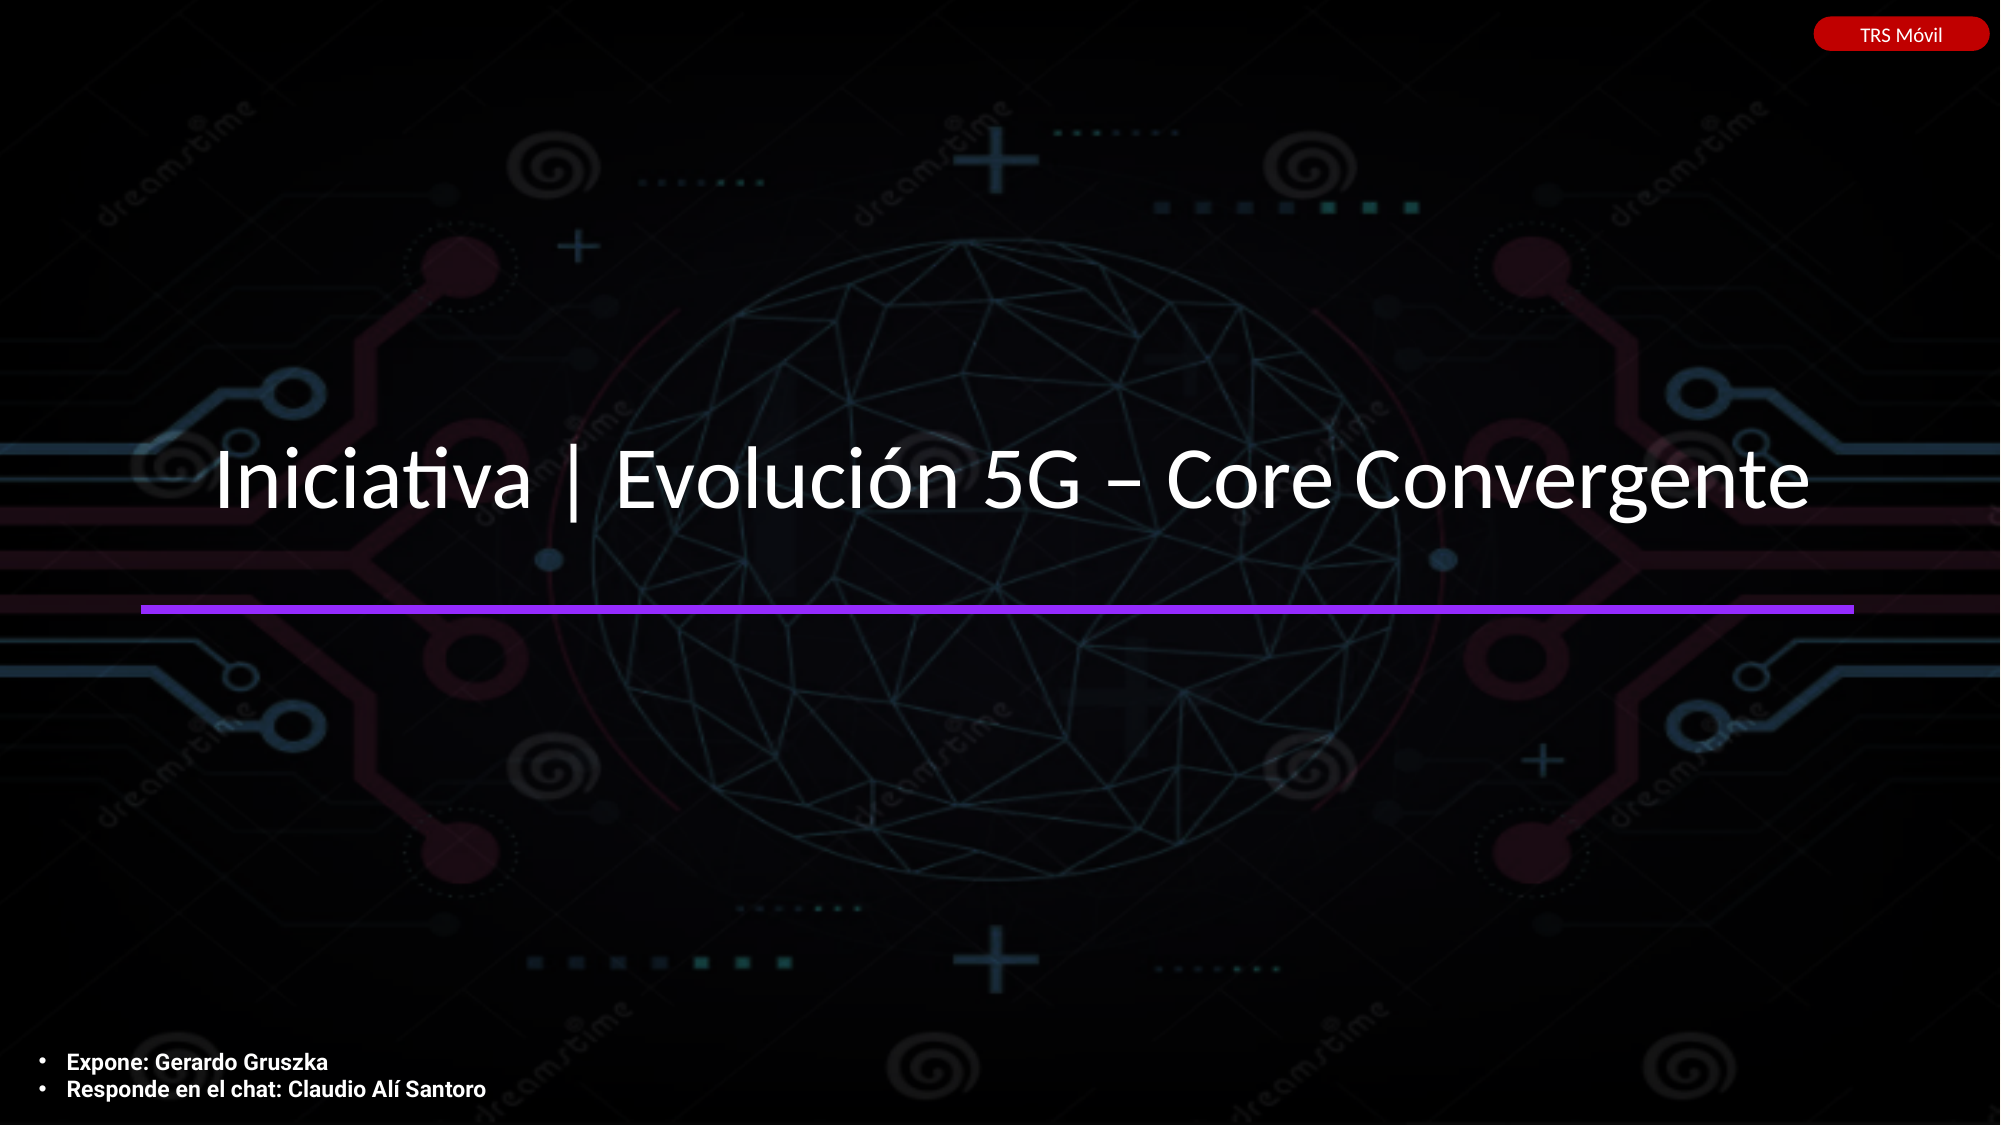

TRS Móvil
# Iniciativa | Evolución 5G – Core Convergente
Expone: Gerardo Gruszka
Responde en el chat: Claudio Alí Santoro